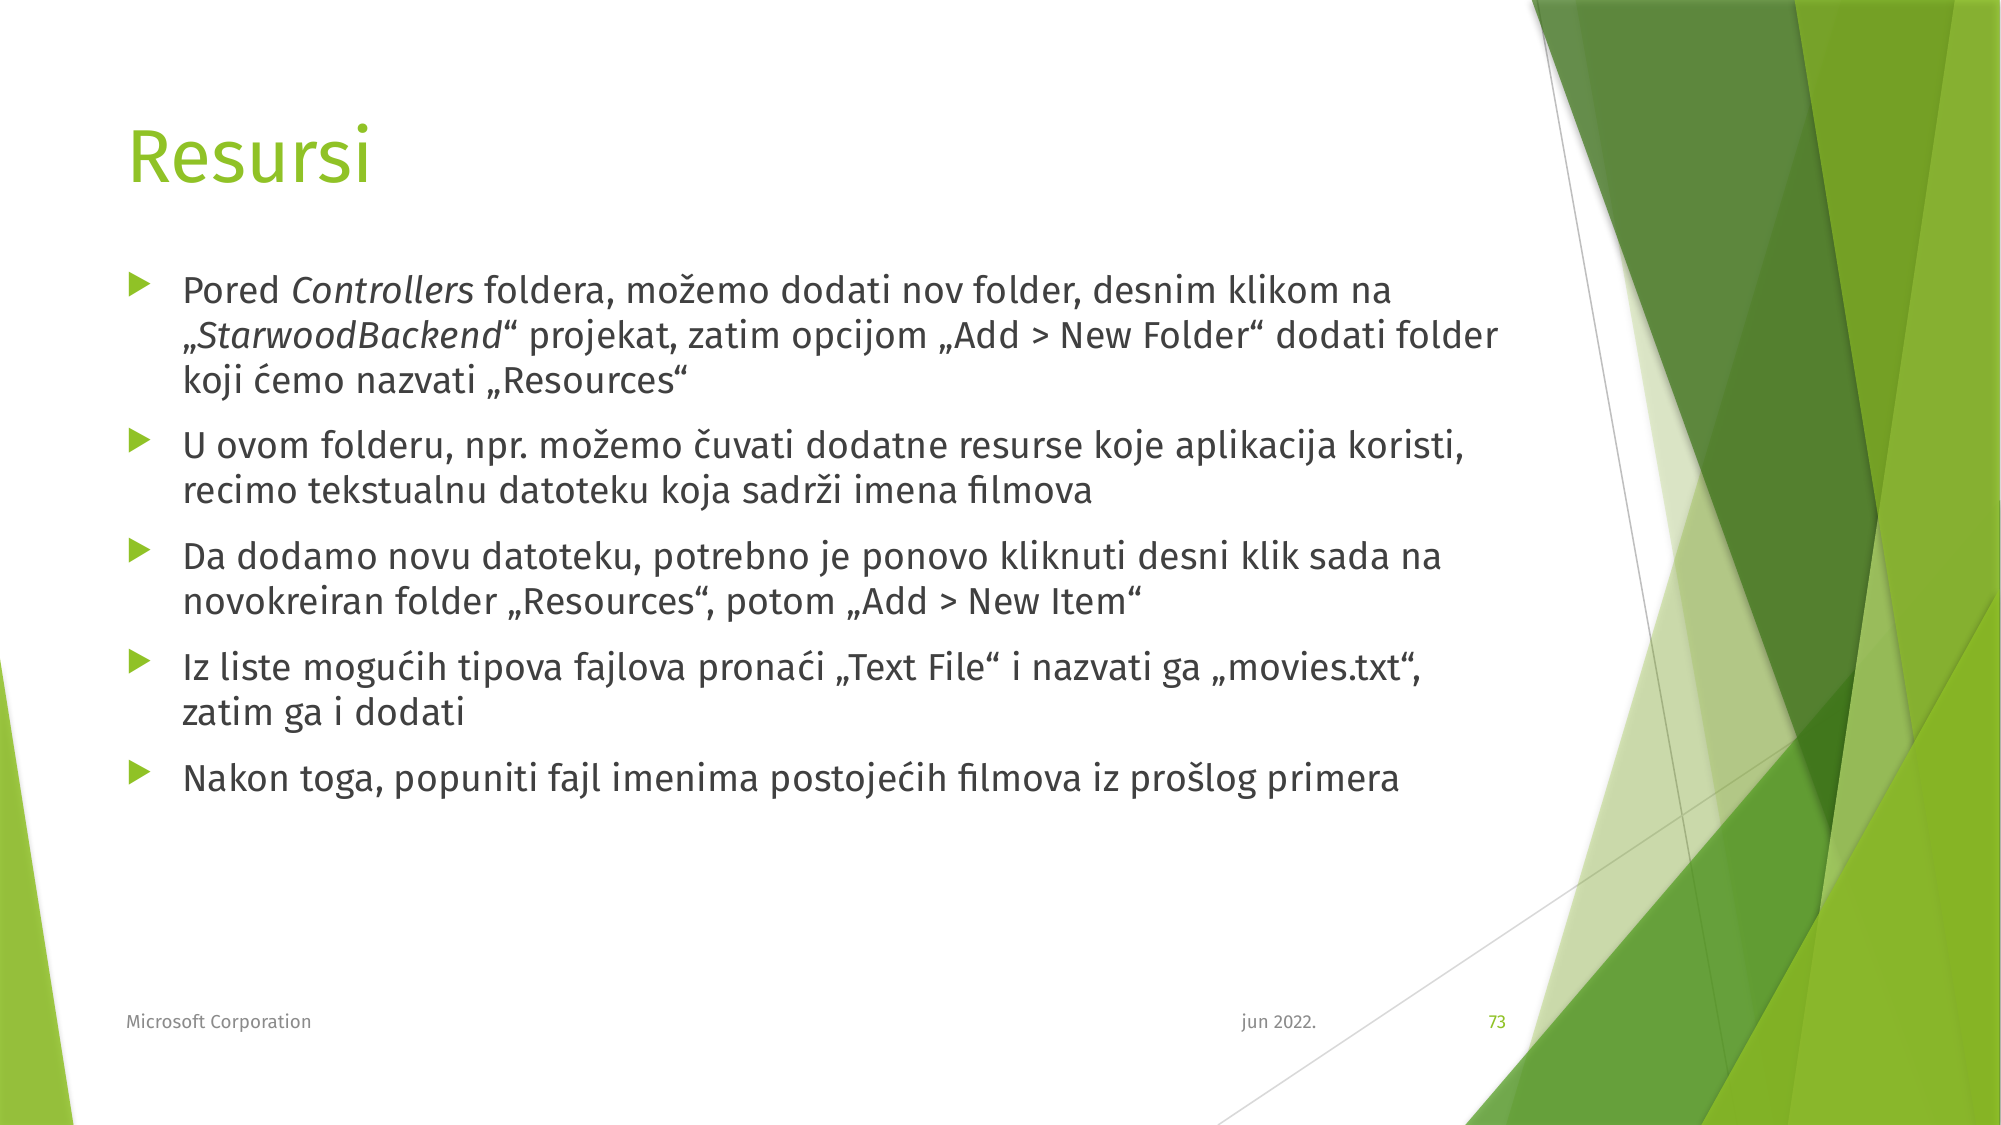

# Resursi
Pored Controllers foldera, možemo dodati nov folder, desnim klikom na „StarwoodBackend“ projekat, zatim opcijom „Add > New Folder“ dodati folder koji ćemo nazvati „Resources“
U ovom folderu, npr. možemo čuvati dodatne resurse koje aplikacija koristi, recimo tekstualnu datoteku koja sadrži imena filmova
Da dodamo novu datoteku, potrebno je ponovo kliknuti desni klik sada na novokreiran folder „Resources“, potom „Add > New Item“
Iz liste mogućih tipova fajlova pronaći „Text File“ i nazvati ga „movies.txt“, zatim ga i dodati
Nakon toga, popuniti fajl imenima postojećih filmova iz prošlog primera
Microsoft Corporation
jun 2022.
73